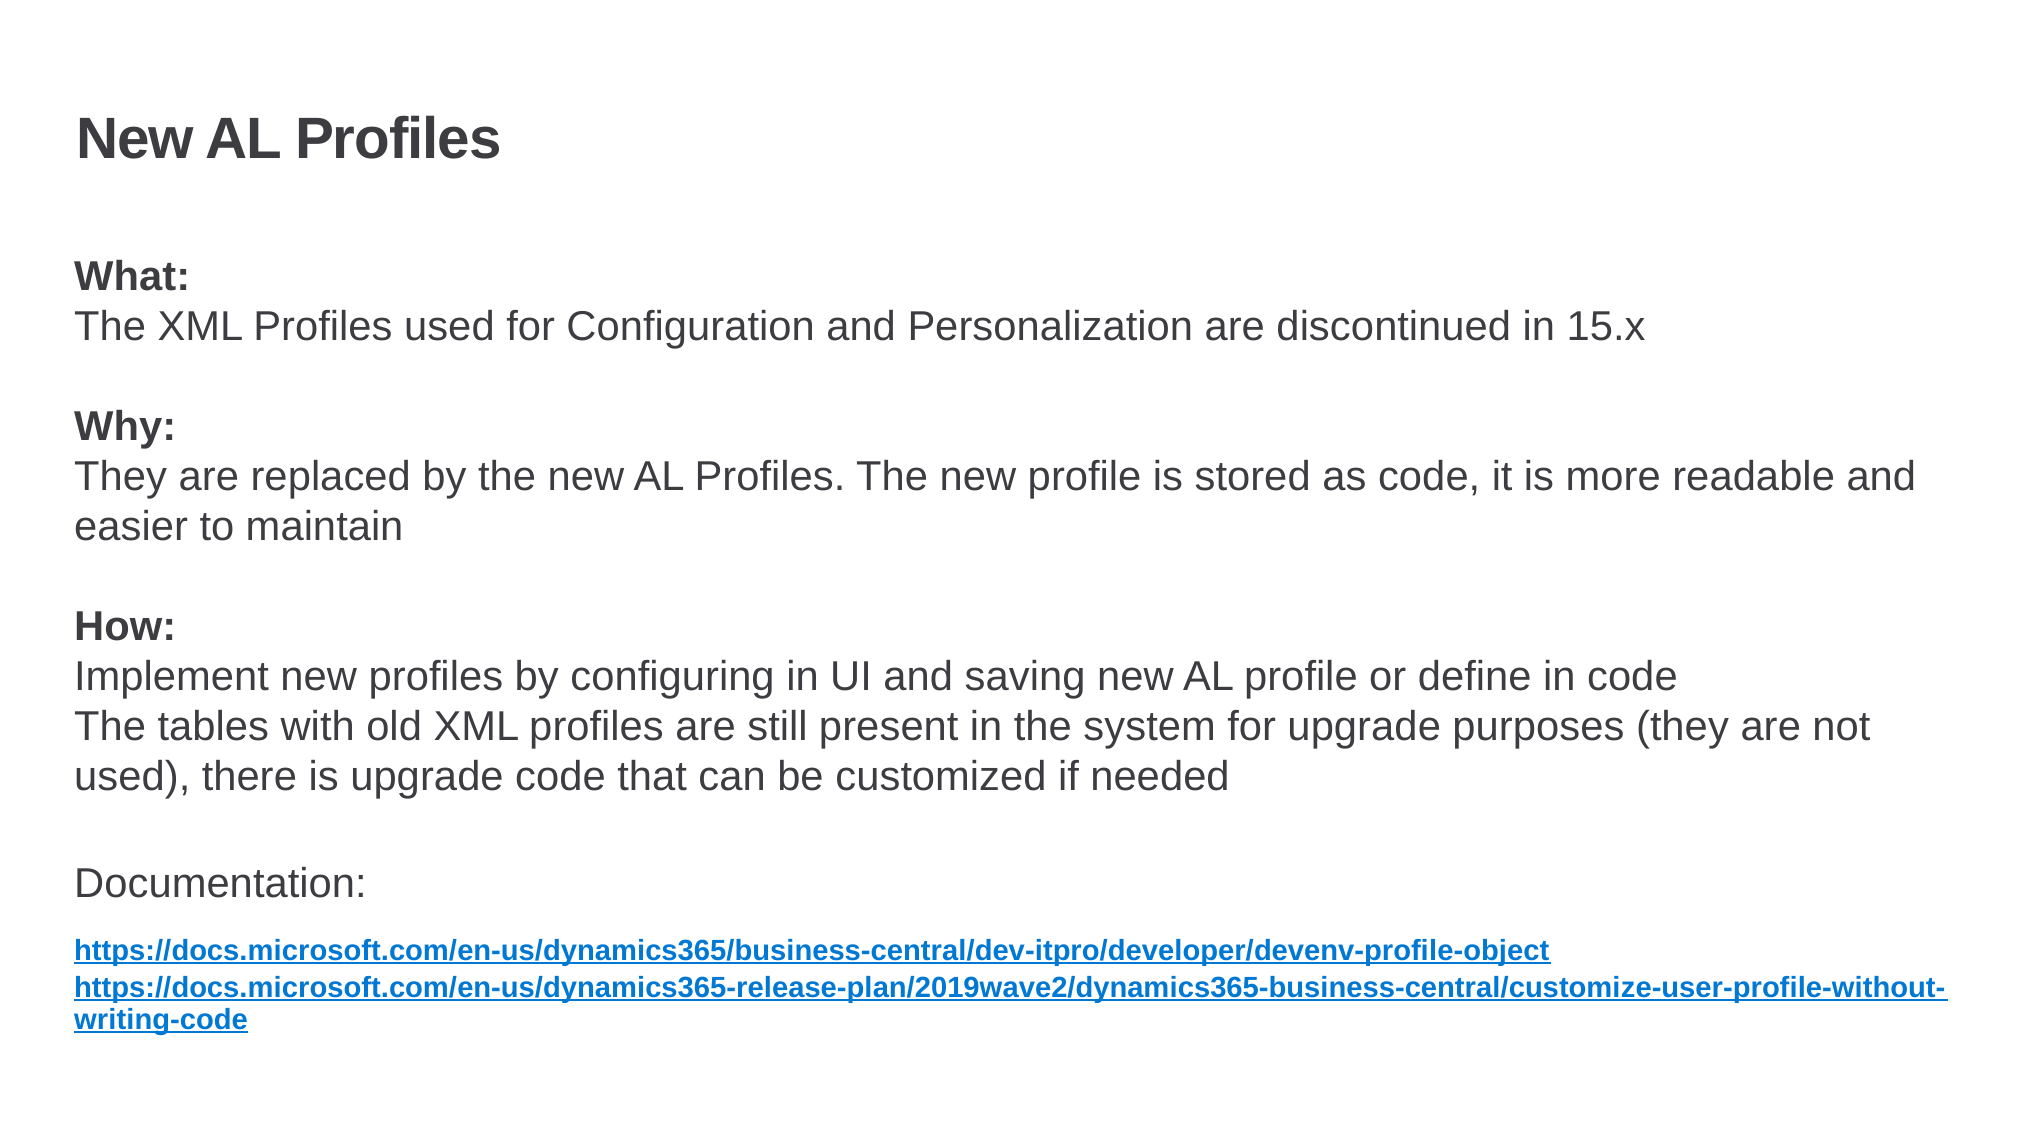

# New AL Profiles
What:
The XML Profiles used for Configuration and Personalization are discontinued in 15.x

Why:
They are replaced by the new AL Profiles. The new profile is stored as code, it is more readable and easier to maintain

How:
Implement new profiles by configuring in UI and saving new AL profile or define in code
The tables with old XML profiles are still present in the system for upgrade purposes (they are not used), there is upgrade code that can be customized if needed

Documentation:
https://docs.microsoft.com/en-us/dynamics365/business-central/dev-itpro/developer/devenv-profile-object
https://docs.microsoft.com/en-us/dynamics365-release-plan/2019wave2/dynamics365-business-central/customize-user-profile-without-writing-code